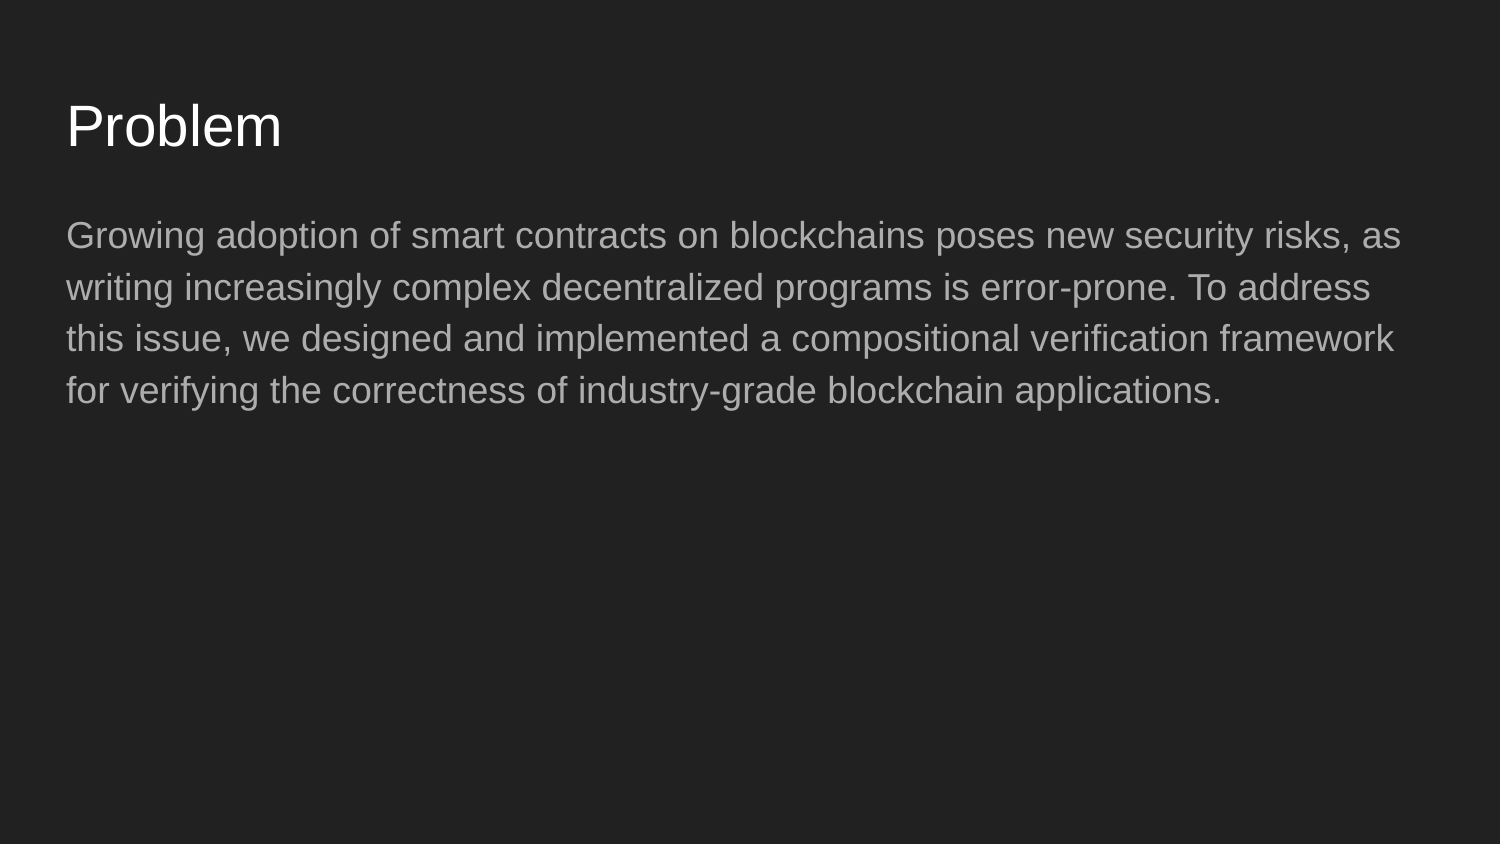

# Problem
Growing adoption of smart contracts on blockchains poses new security risks, as writing increasingly complex decentralized programs is error-prone. To address this issue, we designed and implemented a compositional verification framework for verifying the correctness of industry-grade blockchain applications.